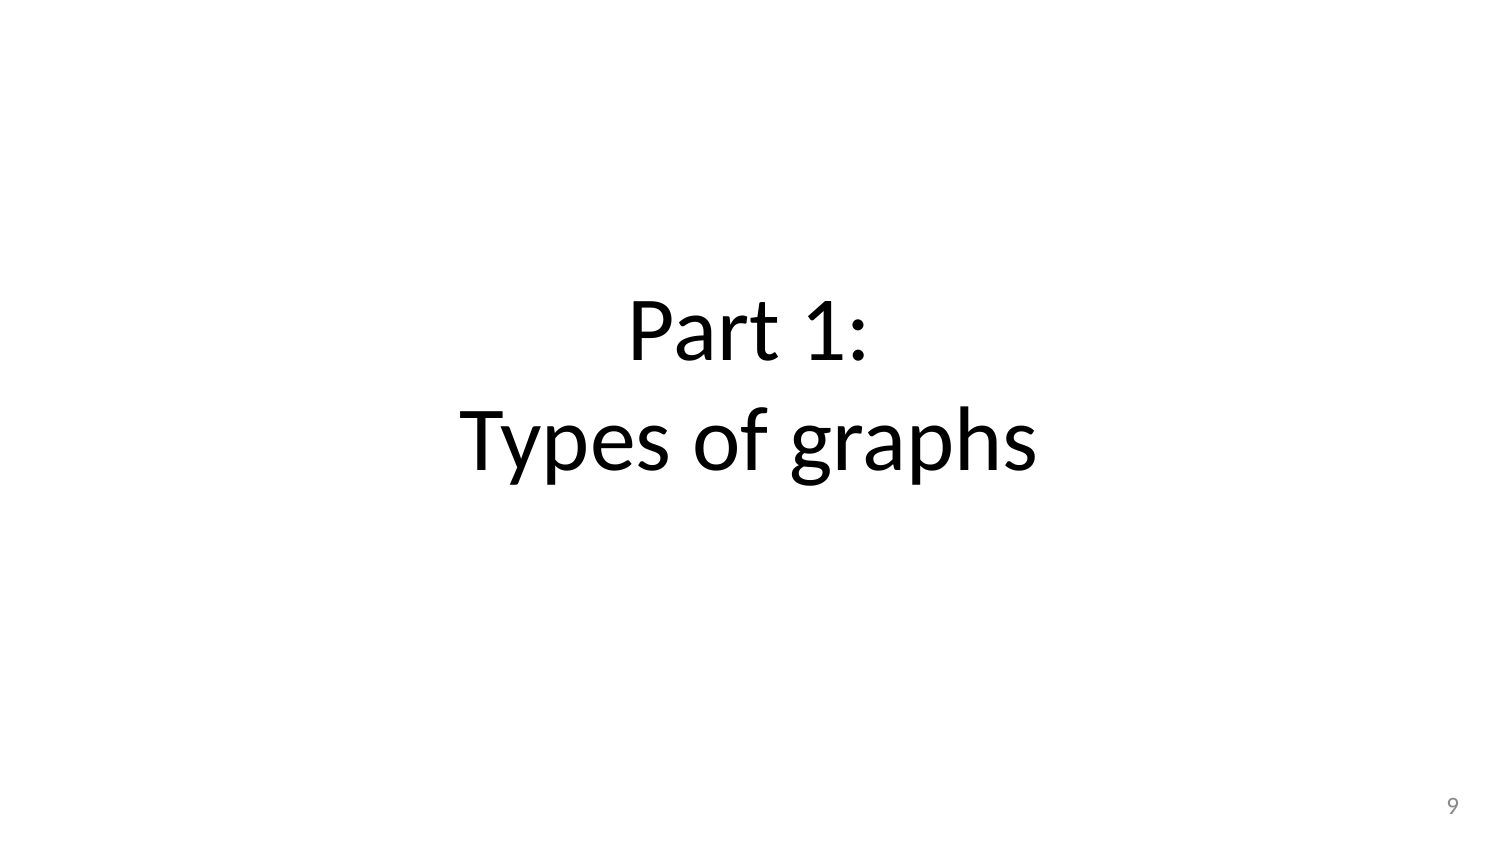

# Part 1:
Types of graphs
9